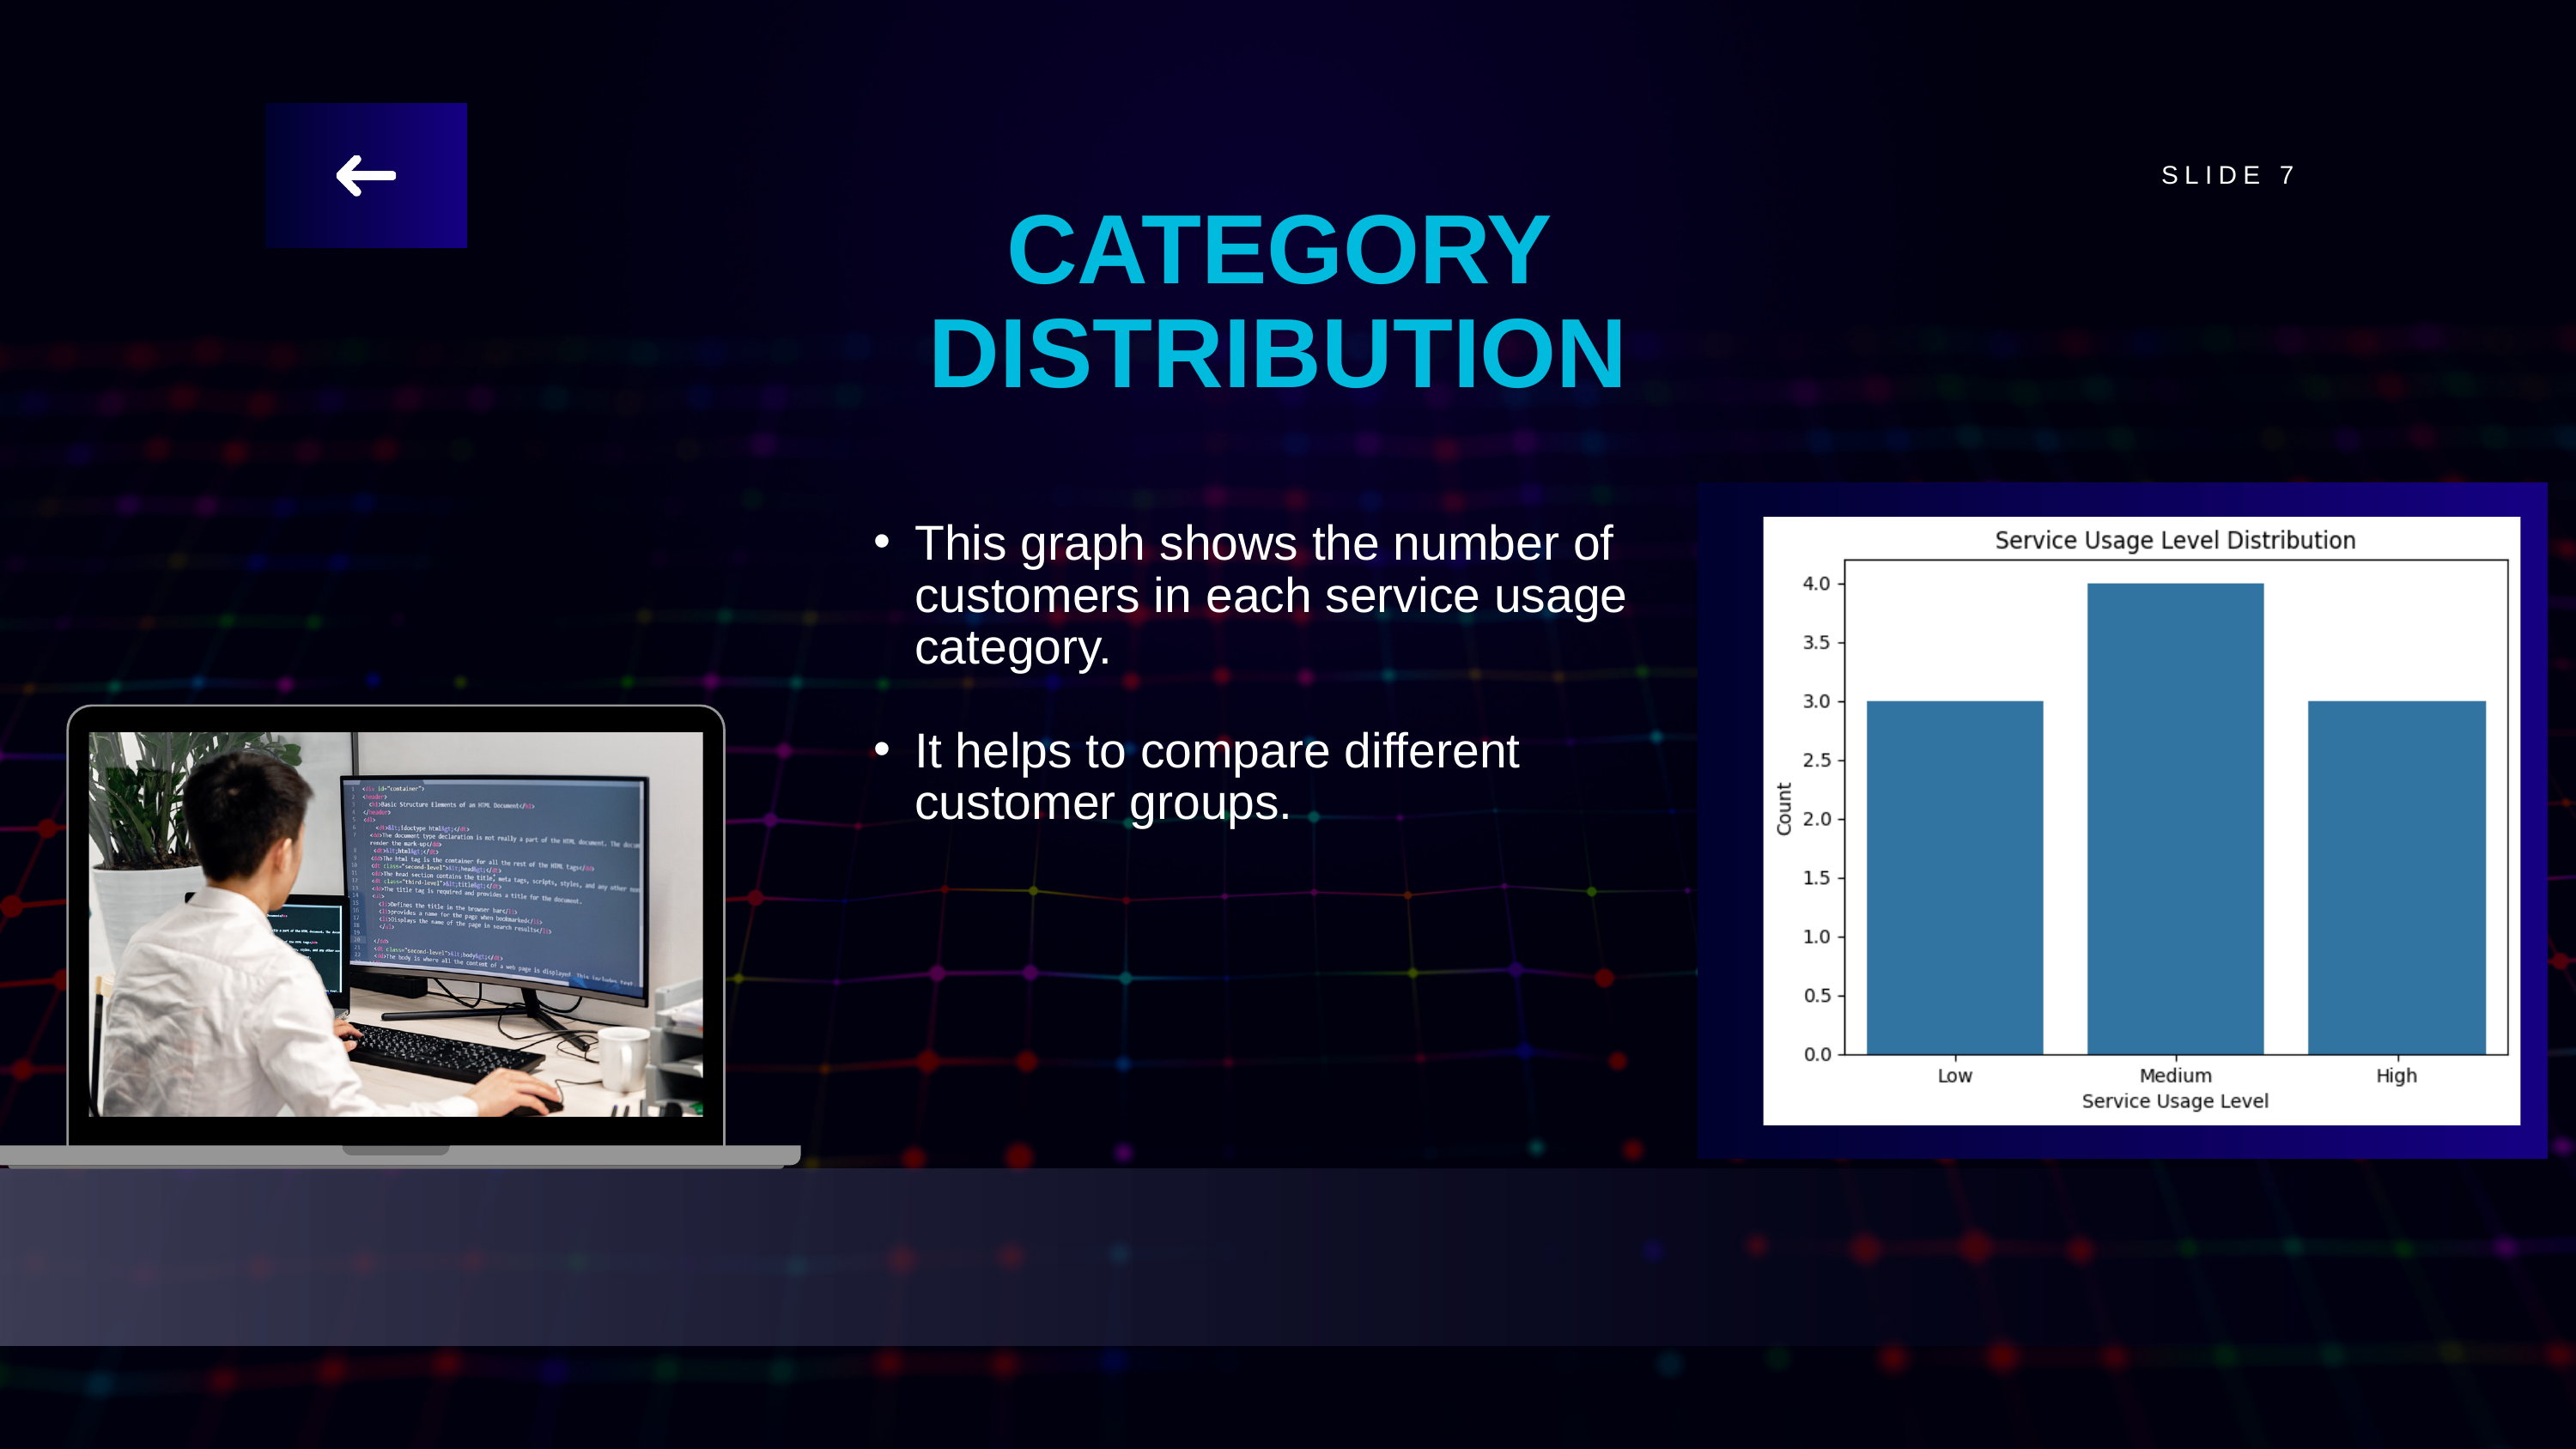

SLIDE 7
CATEGORY DISTRIBUTION

This graph shows the number of customers in each service usage category.

It helps to compare different customer groups.